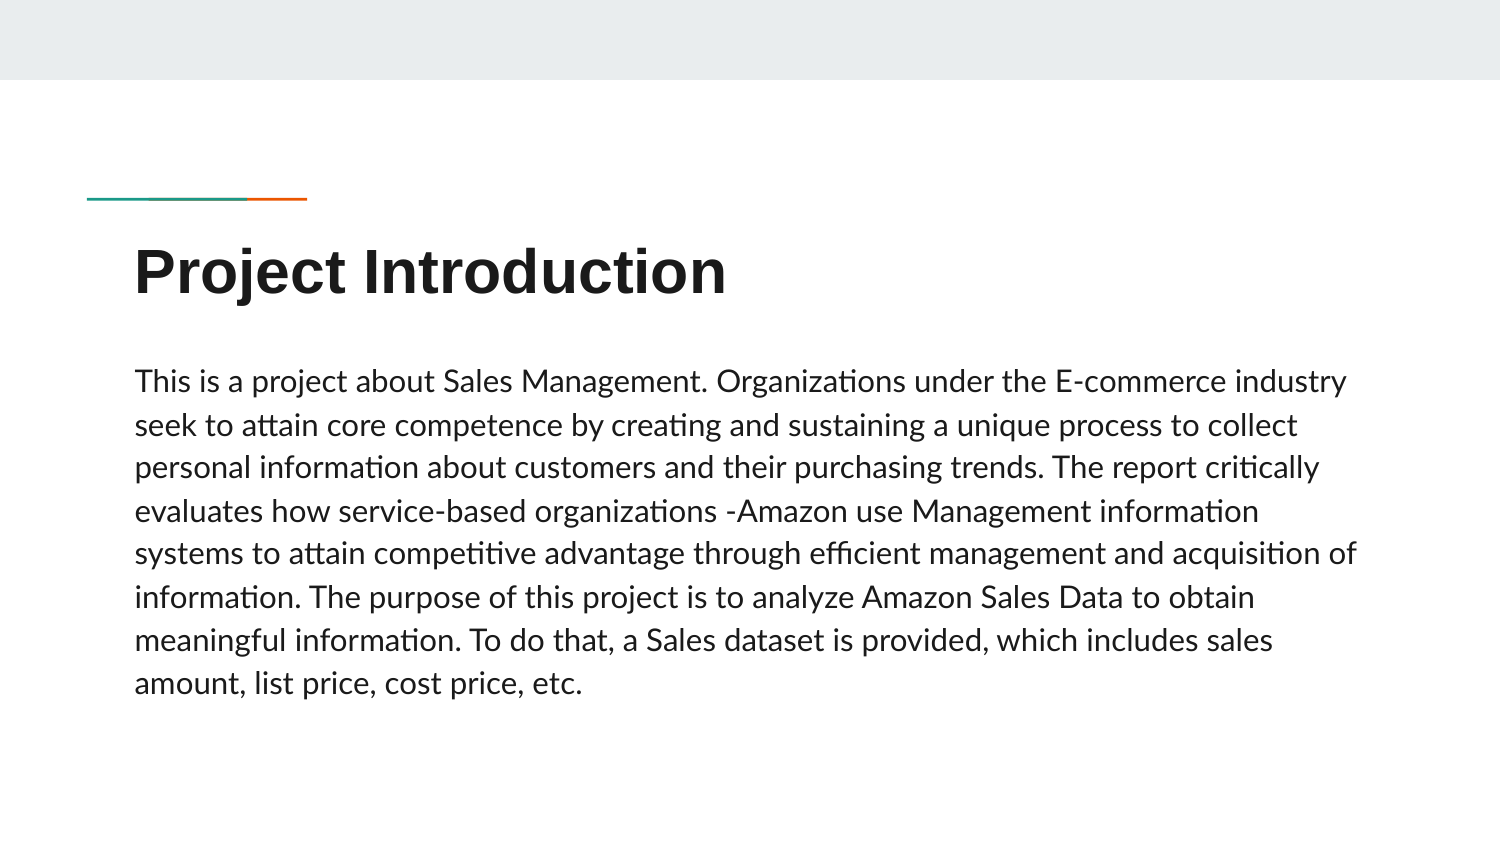

# Project Introduction

This is a project about Sales Management. Organizations under the E-commerce industry seek to attain core competence by creating and sustaining a unique process to collect personal information about customers and their purchasing trends. The report critically evaluates how service-based organizations -Amazon use Management information systems to attain competitive advantage through efficient management and acquisition of information. The purpose of this project is to analyze Amazon Sales Data to obtain meaningful information. To do that, a Sales dataset is provided, which includes sales amount, list price, cost price, etc.